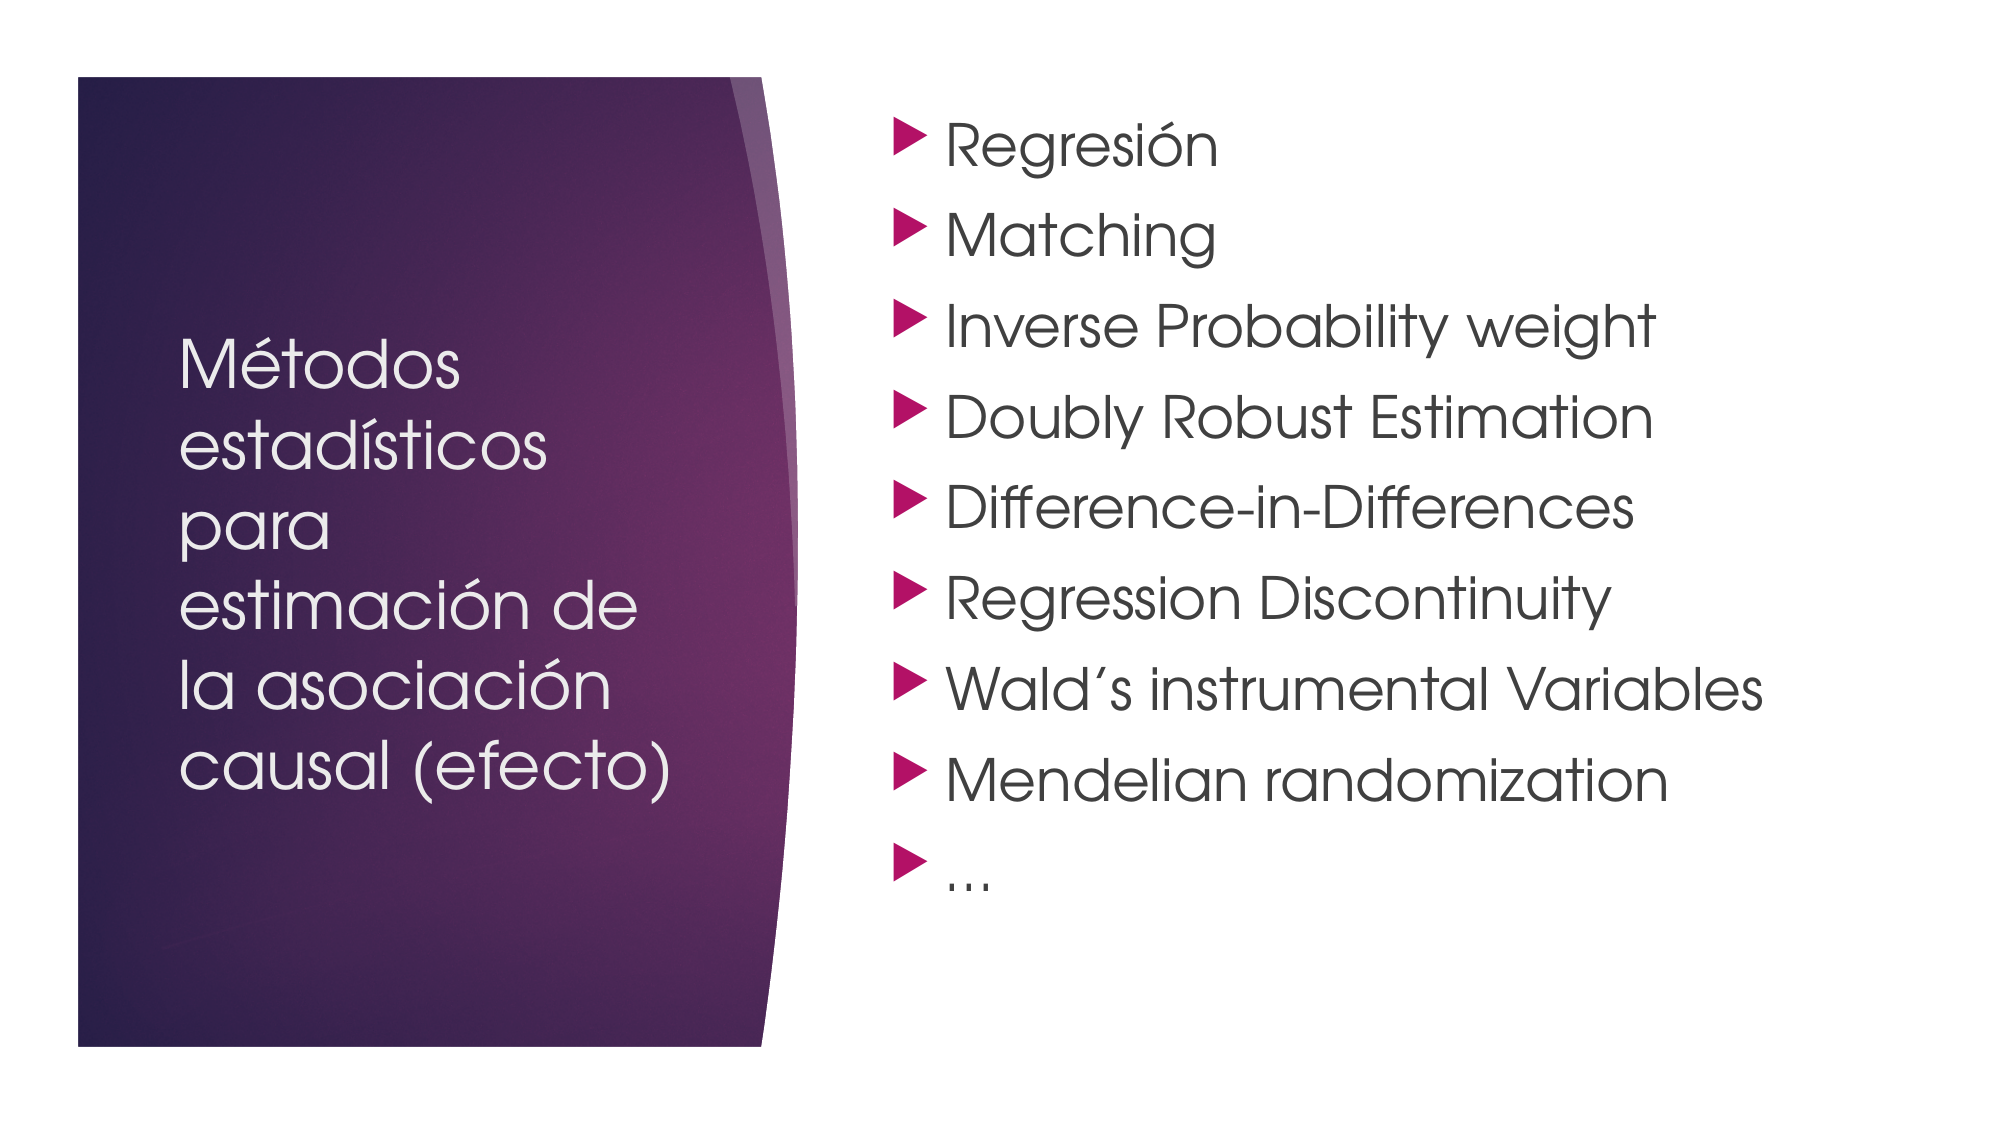

Regresión
Matching
Inverse Probability weight
Doubly Robust Estimation
Difference-in-Differences
Regression Discontinuity
Wald’s instrumental Variables
Mendelian randomization
…

# Métodos estadísticos para estimación de la asociación causal (efecto)